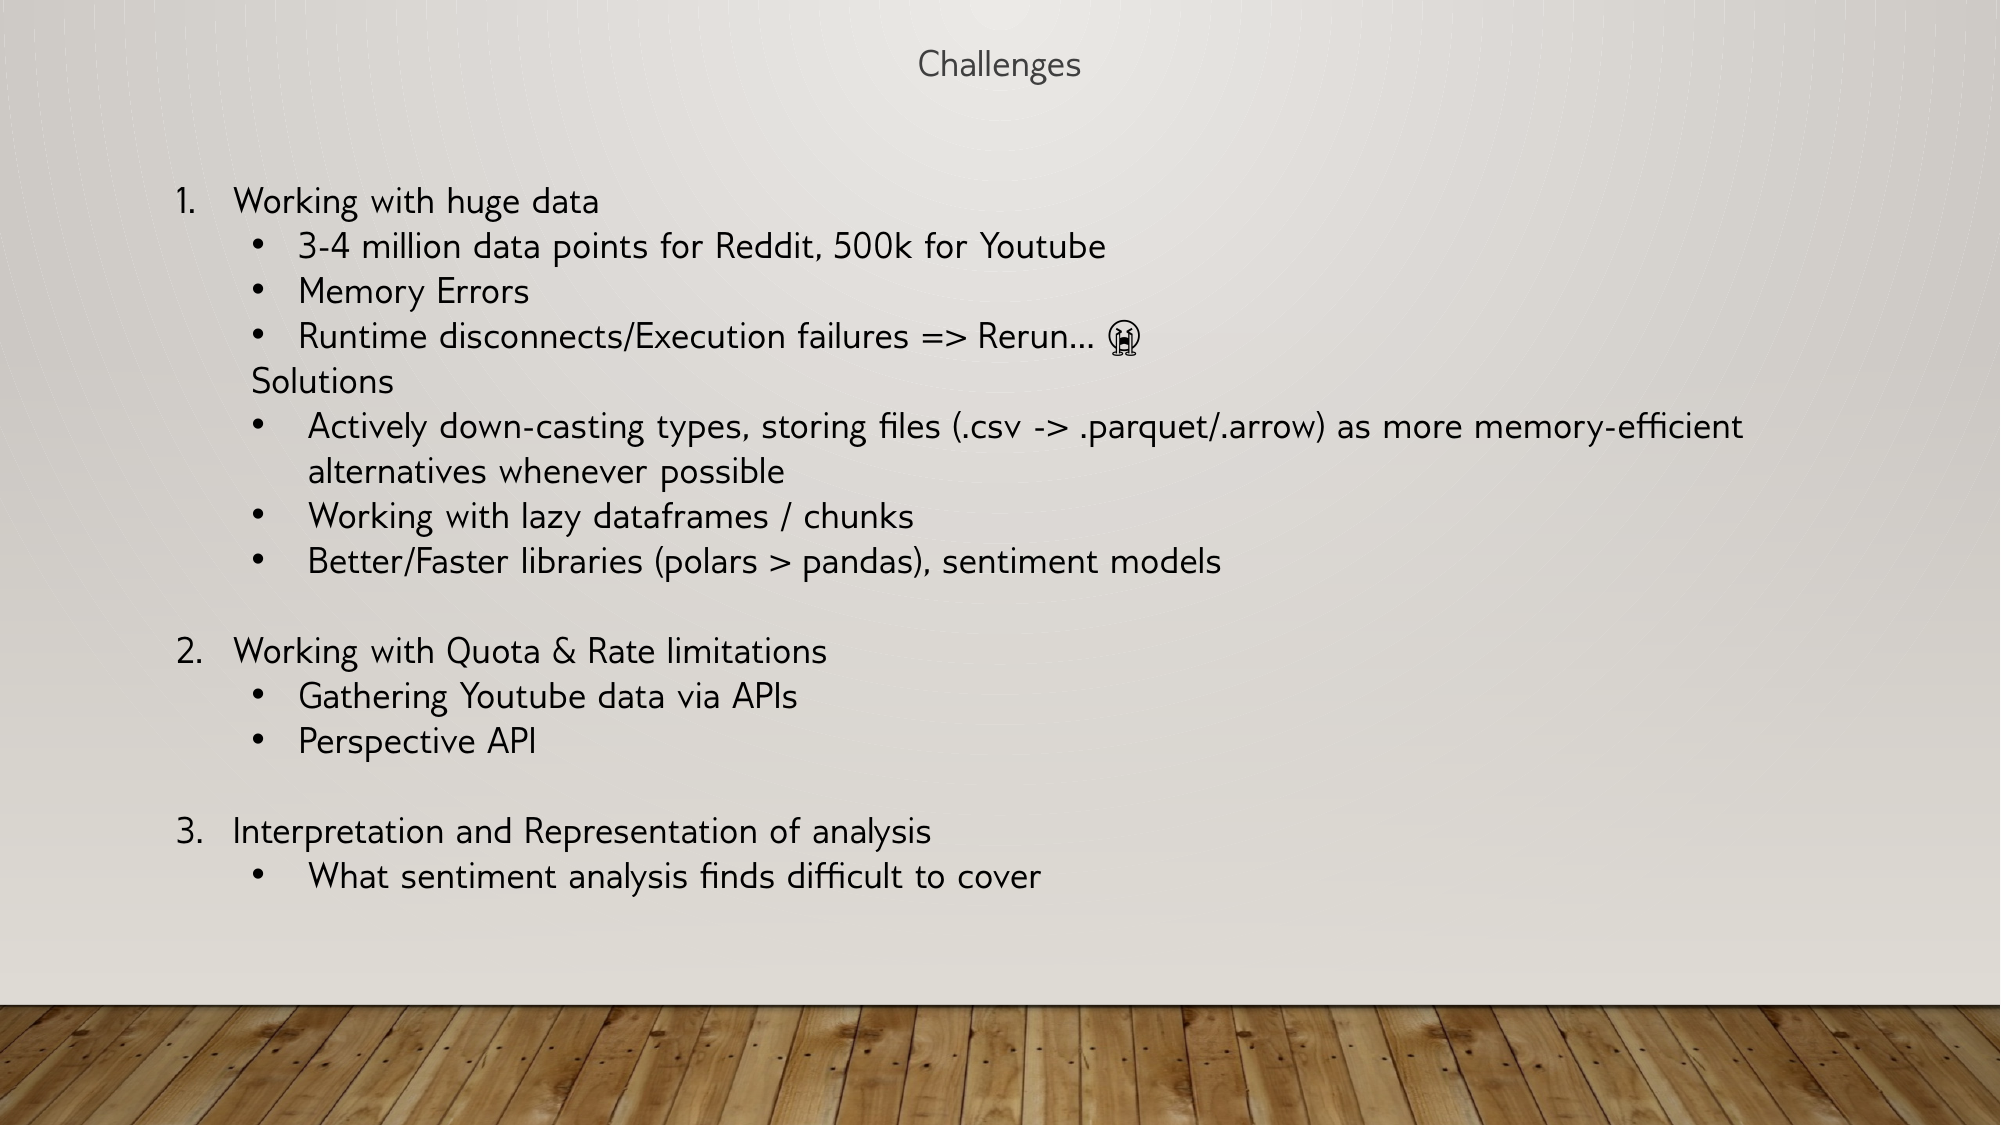

Challenges
Working with huge data
3-4 million data points for Reddit, 500k for Youtube
Memory Errors
Runtime disconnects/Execution failures => Rerun… 😭
Solutions
Actively down-casting types, storing files (.csv -> .parquet/.arrow) as more memory-efficient alternatives whenever possible
Working with lazy dataframes / chunks
Better/Faster libraries (polars > pandas), sentiment models

Working with Quota & Rate limitations
Gathering Youtube data via APIs
Perspective API

Interpretation and Representation of analysis
What sentiment analysis finds difficult to cover